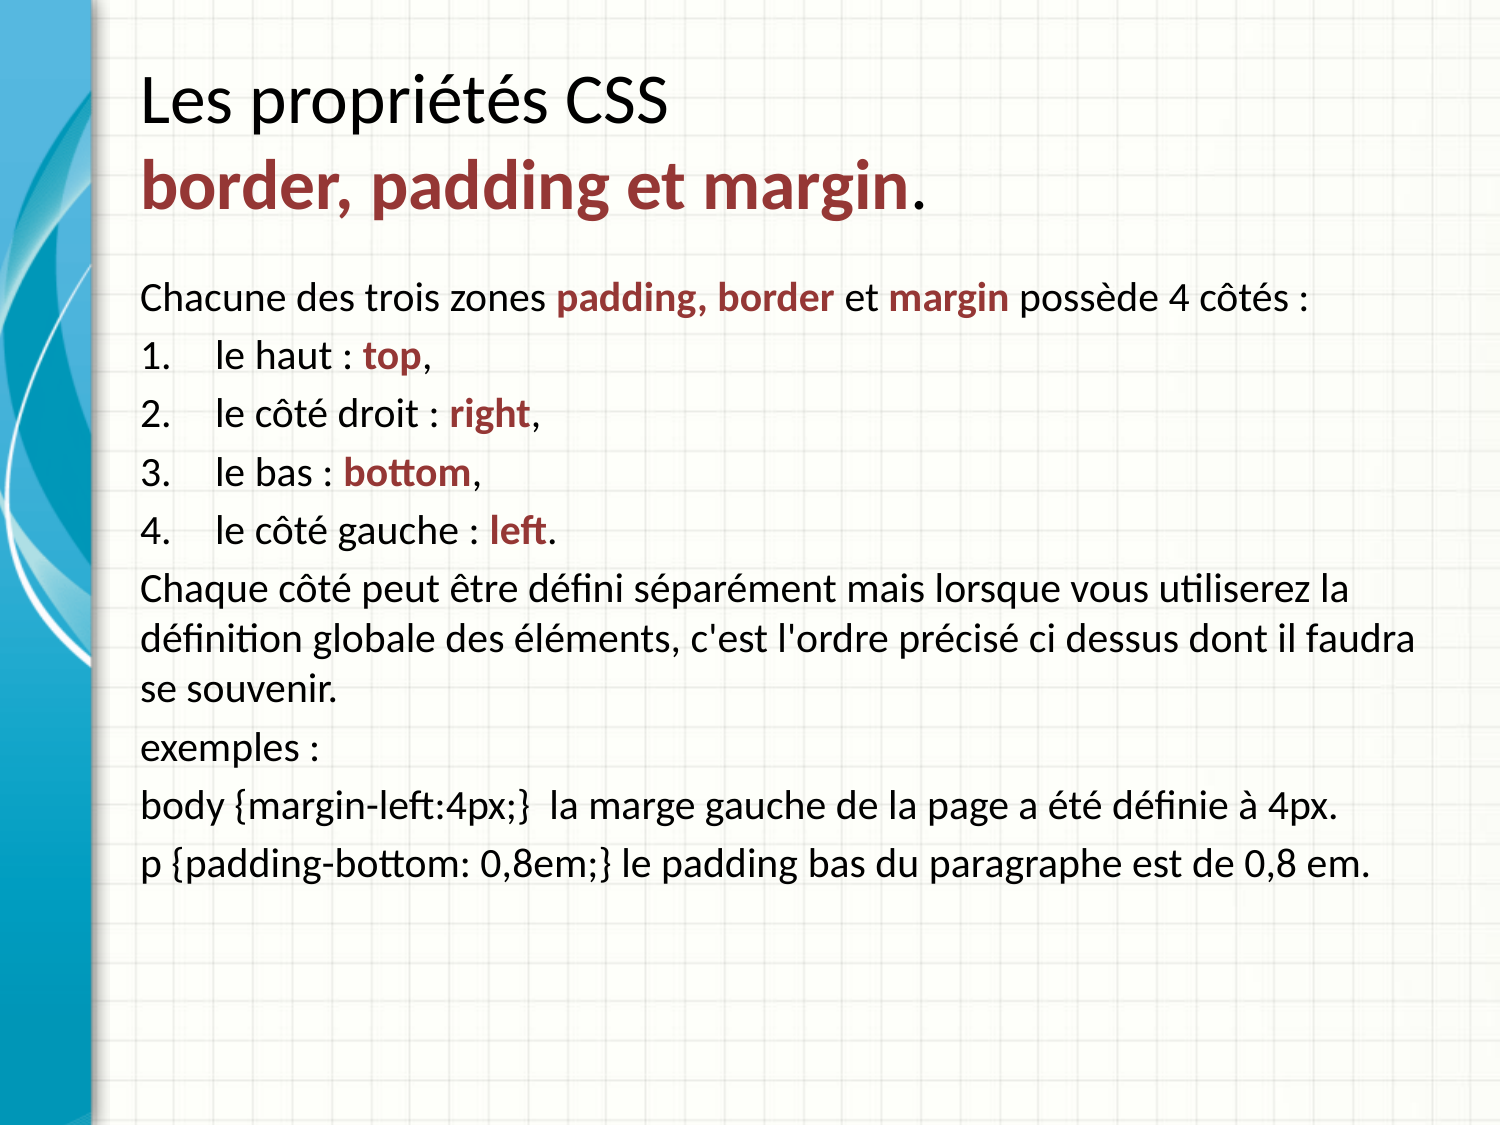

# Les propriétés CSS border, padding et margin.
Chacune des trois zones padding, border et margin possède 4 côtés :
le haut : top,
le côté droit : right,
le bas : bottom,
le côté gauche : left.
Chaque côté peut être défini séparément mais lorsque vous utiliserez la définition globale des éléments, c'est l'ordre précisé ci dessus dont il faudra se souvenir.
exemples :
body {margin-left:4px;}  la marge gauche de la page a été définie à 4px.
p {padding-bottom: 0,8em;} le padding bas du paragraphe est de 0,8 em.